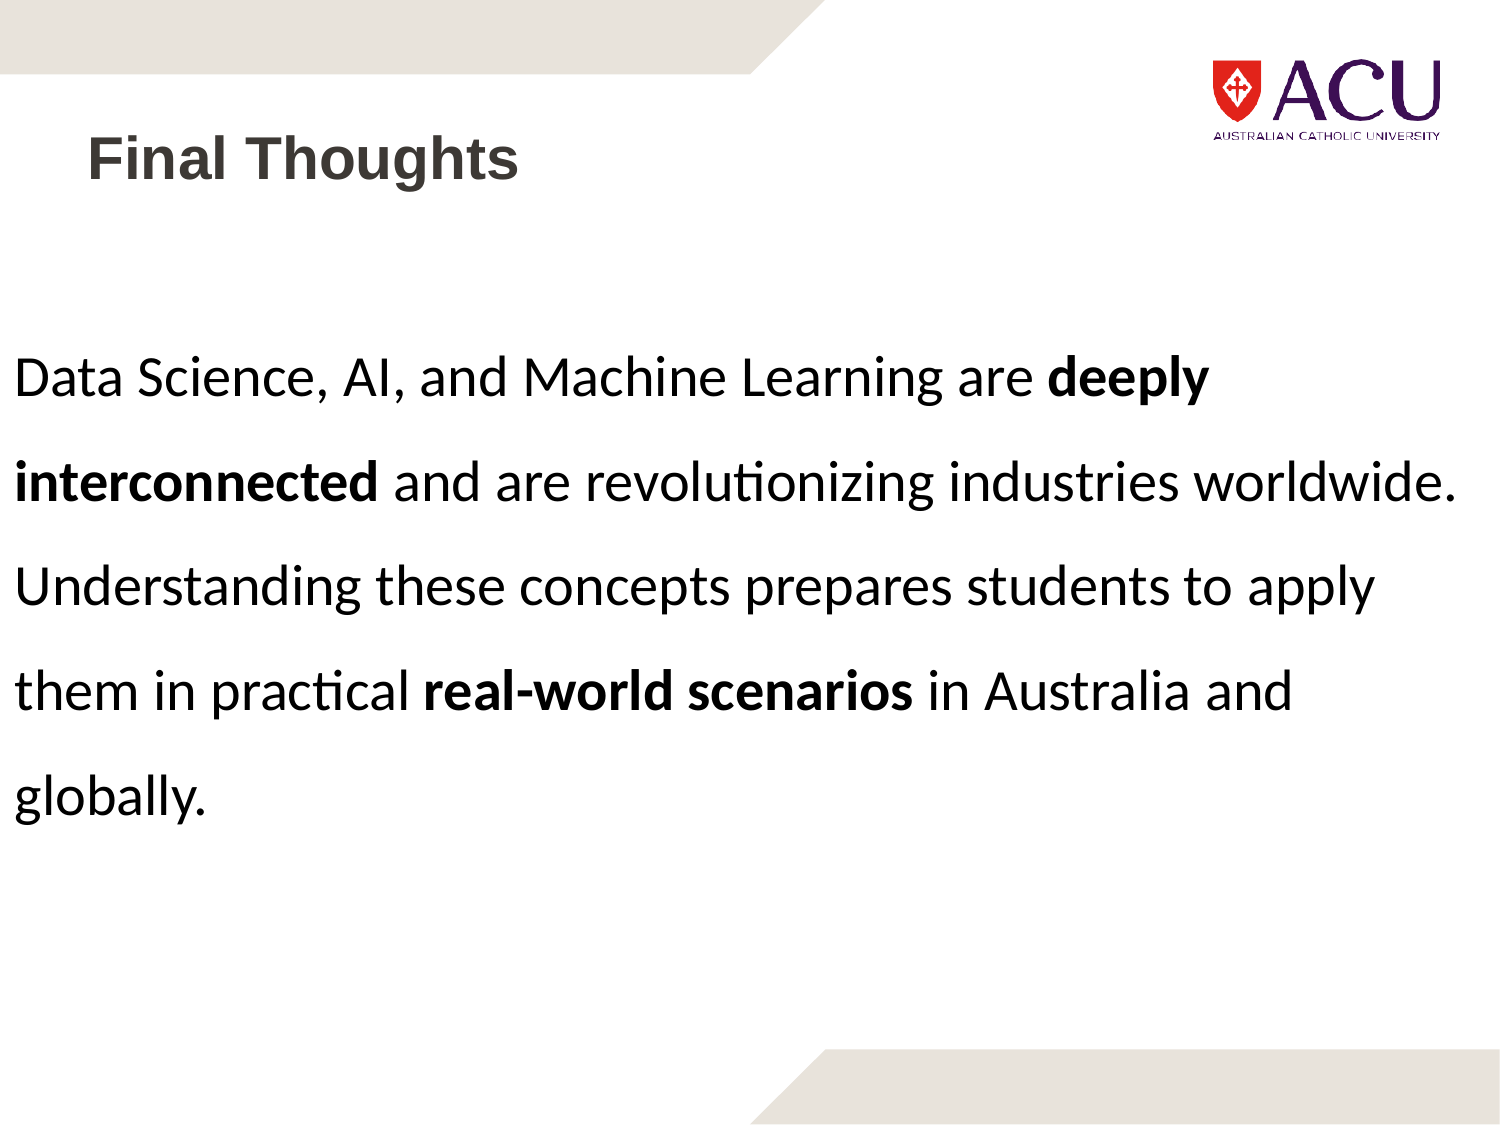

# Final Thoughts
Data Science, AI, and Machine Learning are deeply interconnected and are revolutionizing industries worldwide. Understanding these concepts prepares students to apply them in practical real-world scenarios in Australia and globally.